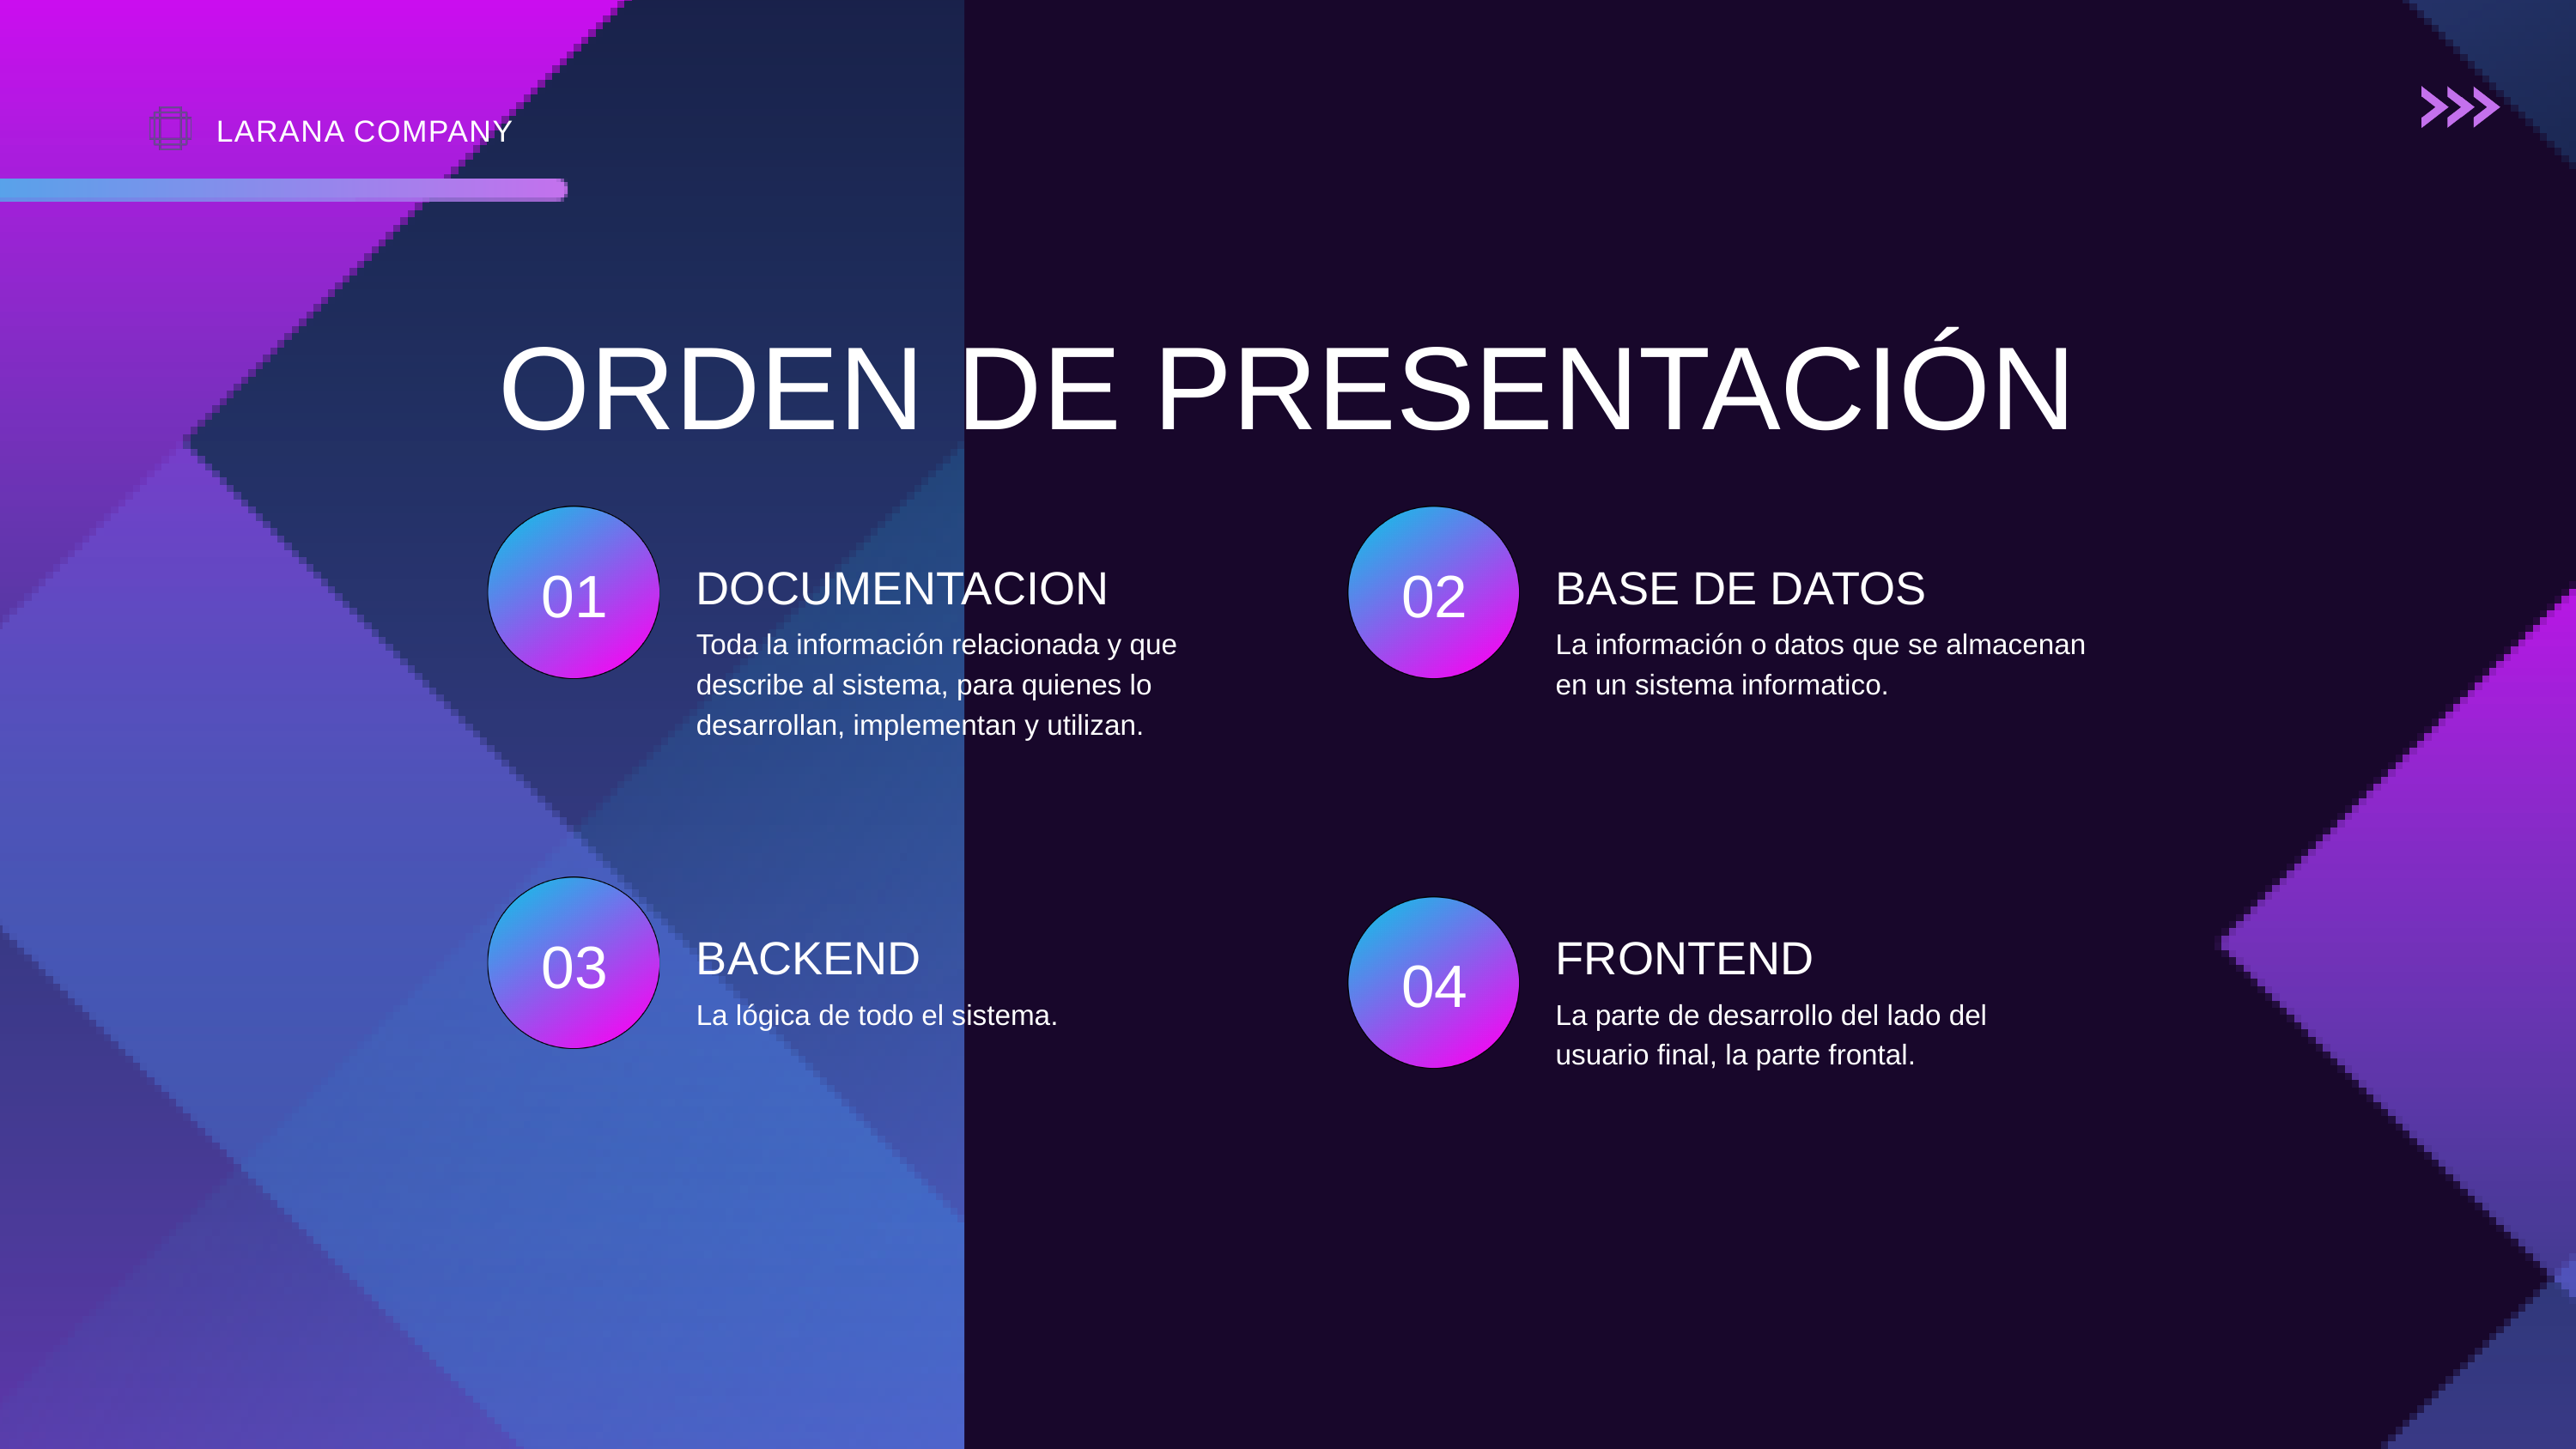

LARANA COMPANY

ORDEN DE PRESENTACIÓN

01
02
DOCUMENTACION
BASE DE DATOS
Toda la información relacionada y que describe al sistema, para quienes lo desarrollan, implementan y utilizan.
La información o datos que se almacenan en un sistema informatico.

03
BACKEND
FRONTEND
04
La lógica de todo el sistema.
La parte de desarrollo del lado del usuario final, la parte frontal.